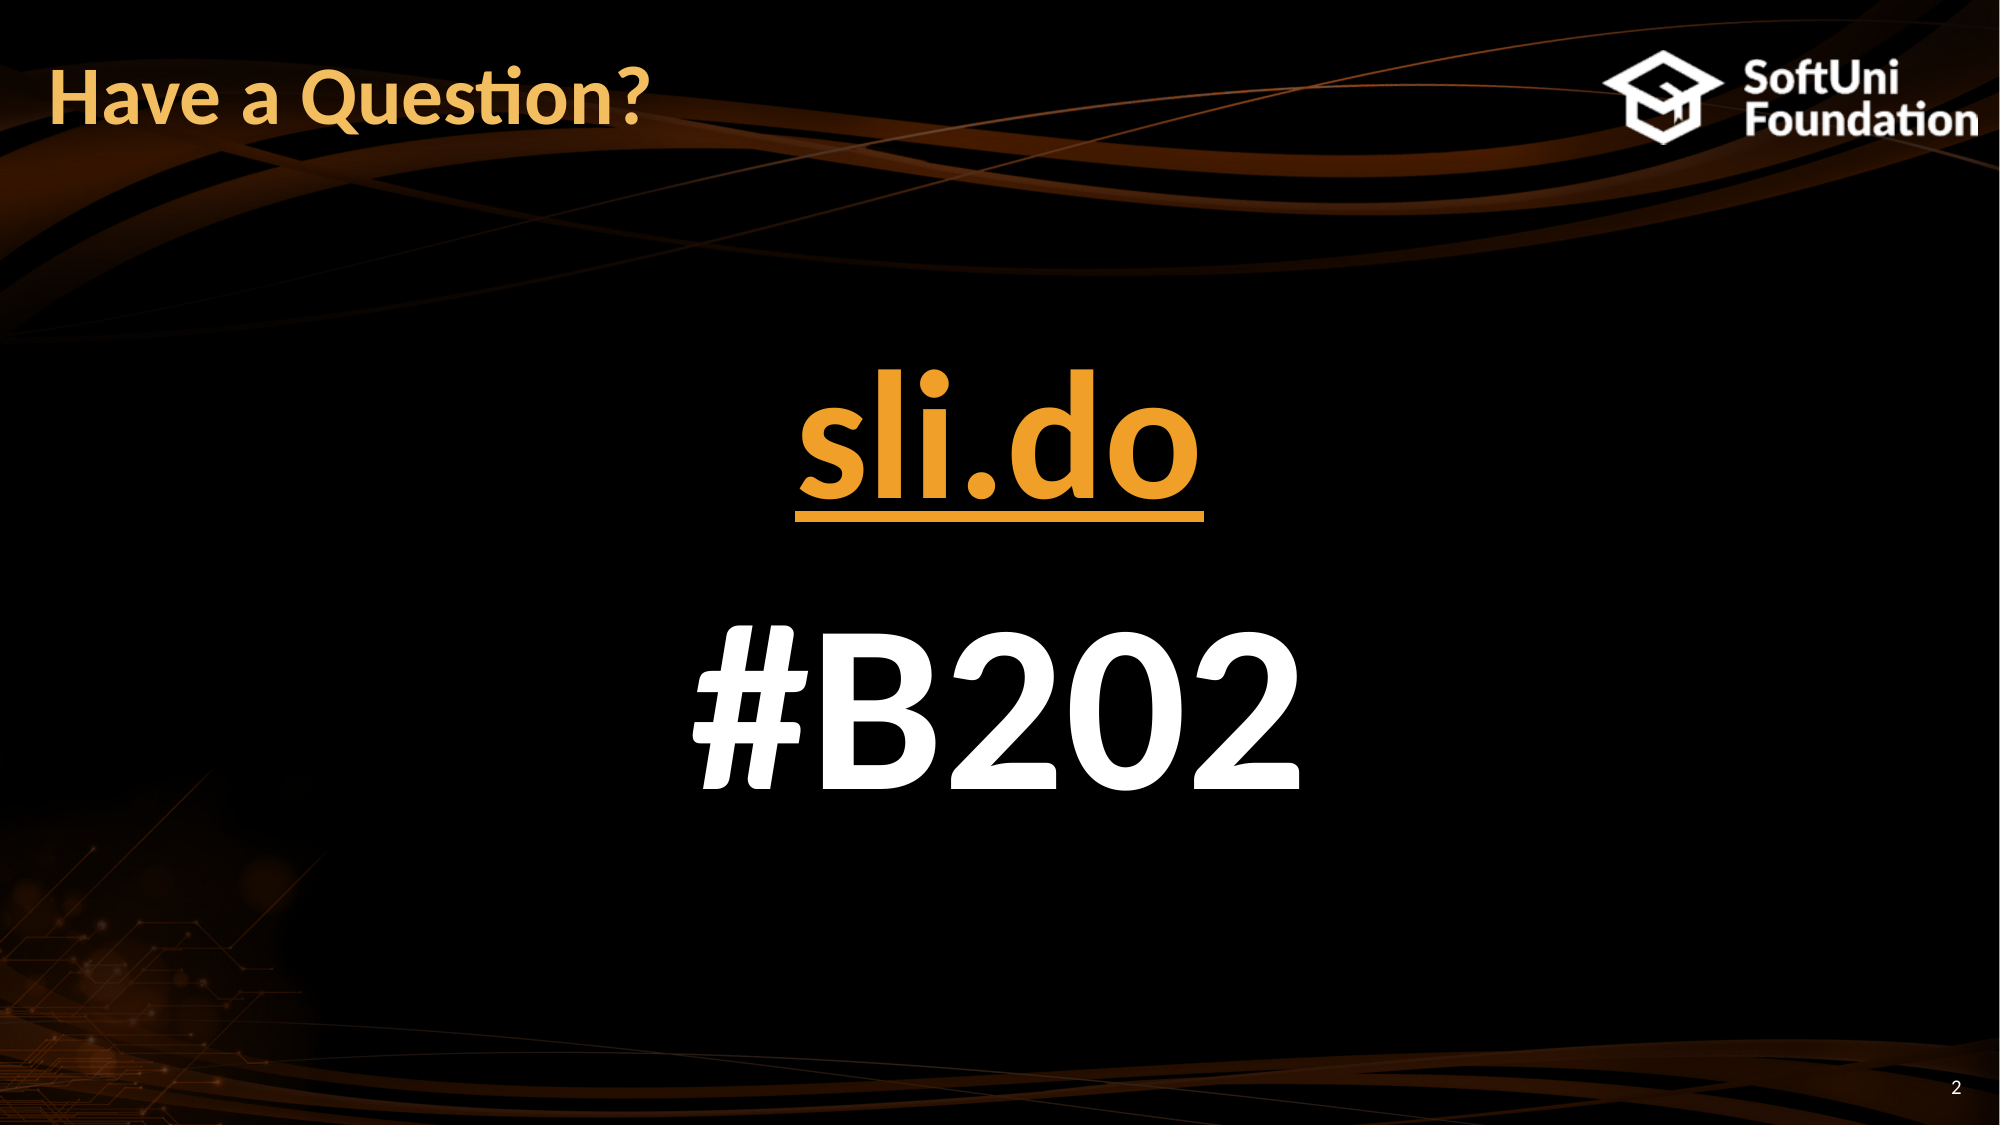

# Have a Question?

sli.do
#B202
2